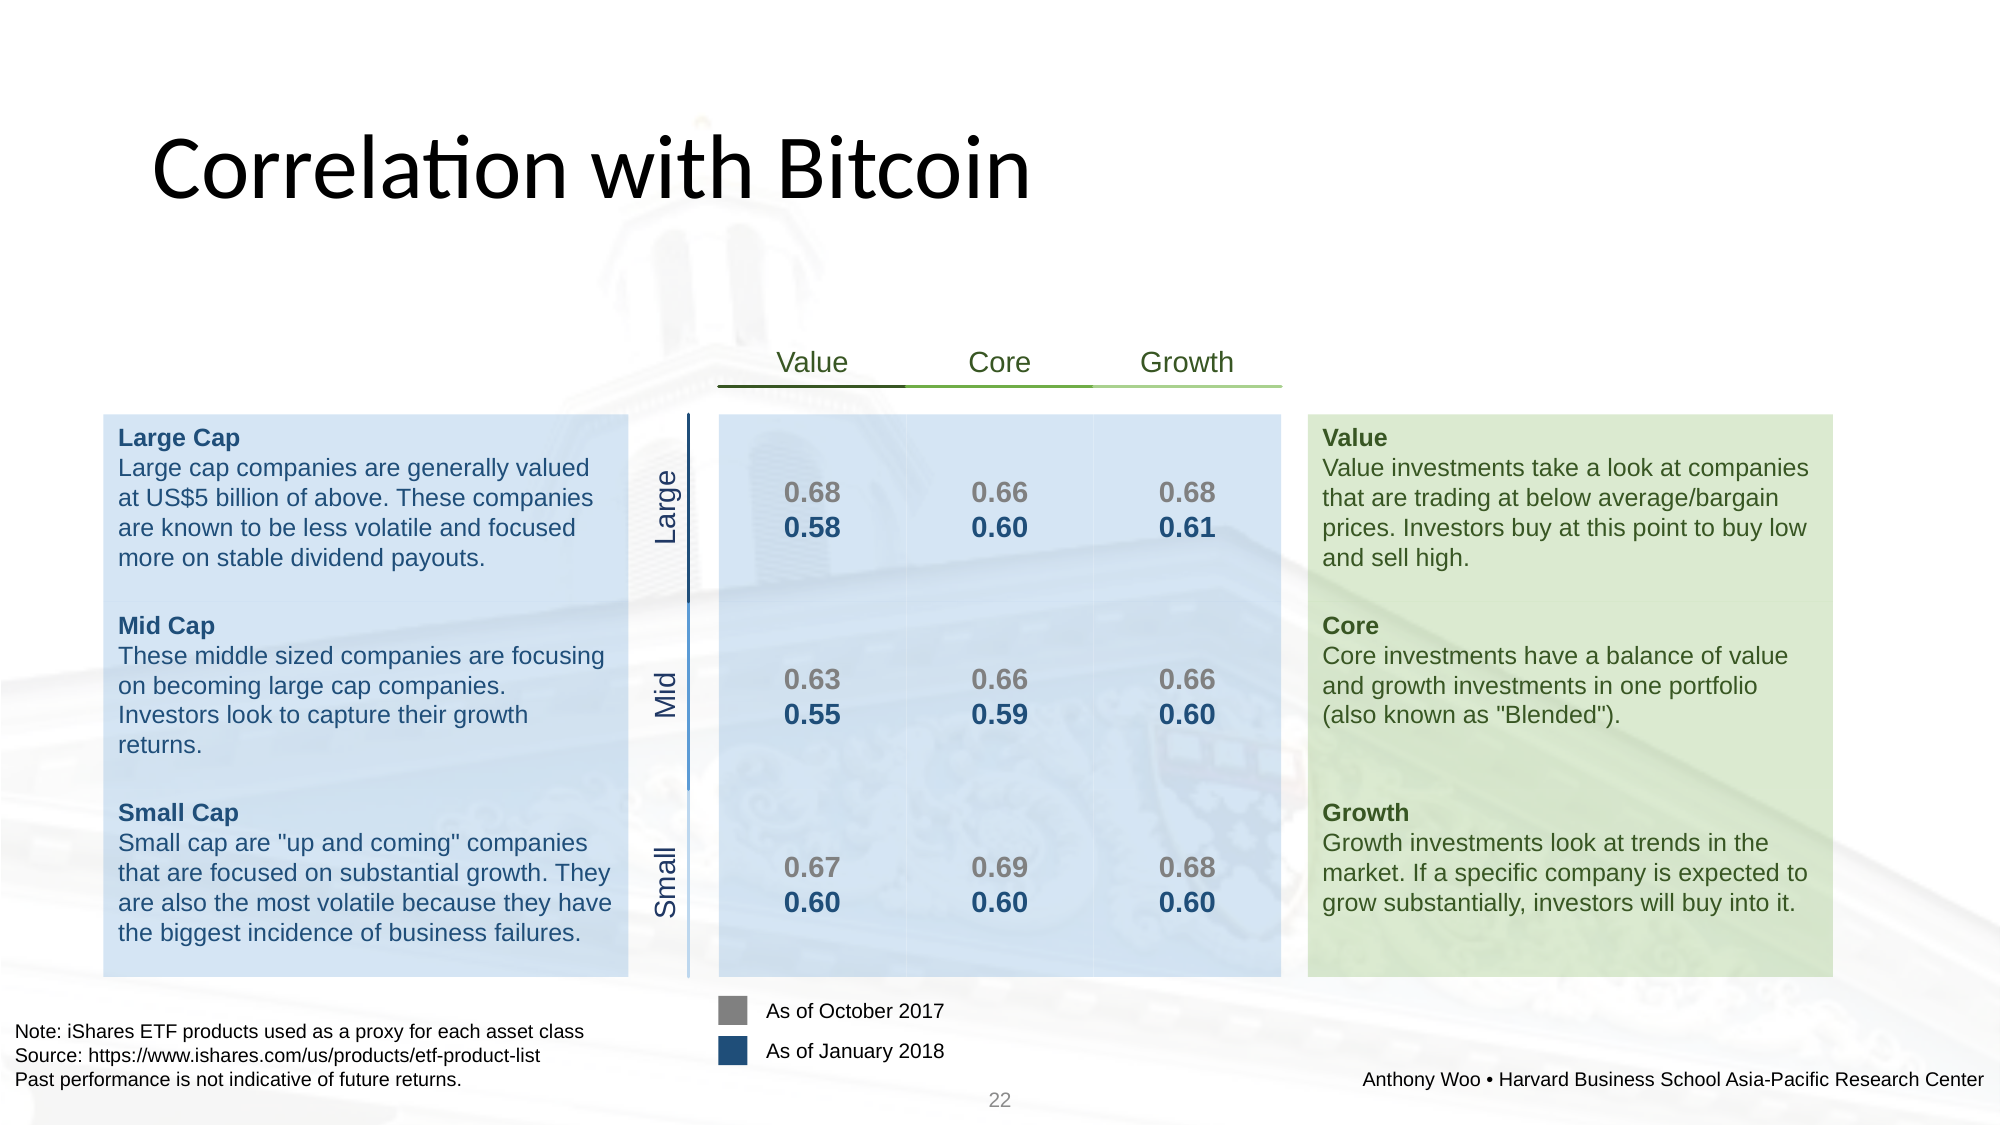

# Correlation with Bitcoin
Value
Core
Growth
Large Cap
Large cap companies are generally valued at US$5 billion of above. These companies are known to be less volatile and focused more on stable dividend payouts.
Large
0.68
0.58
0.66
0.60
0.68
0.61
Value
Value investments take a look at companies that are trading at below average/bargain prices. Investors buy at this point to buy low and sell high.
Mid Cap
These middle sized companies are focusing on becoming large cap companies. Investors look to capture their growth returns.
Mid
0.63
0.55
0.66
0.59
0.66
0.60
Core
Core investments have a balance of value and growth investments in one portfolio (also known as "Blended").
Small Cap
Small cap are "up and coming" companies that are focused on substantial growth. They are also the most volatile because they have the biggest incidence of business failures.
Small
0.67
0.60
0.69
0.60
0.68
0.60
Growth
Growth investments look at trends in the market. If a specific company is expected to grow substantially, investors will buy into it.
As of October 2017

Note: iShares ETF products used as a proxy for each asset class
Source: https://www.ishares.com/us/products/etf-product-list
Past performance is not indicative of future returns.
As of January 2018

Anthony Woo • Harvard Business School Asia-Pacific Research Center
22